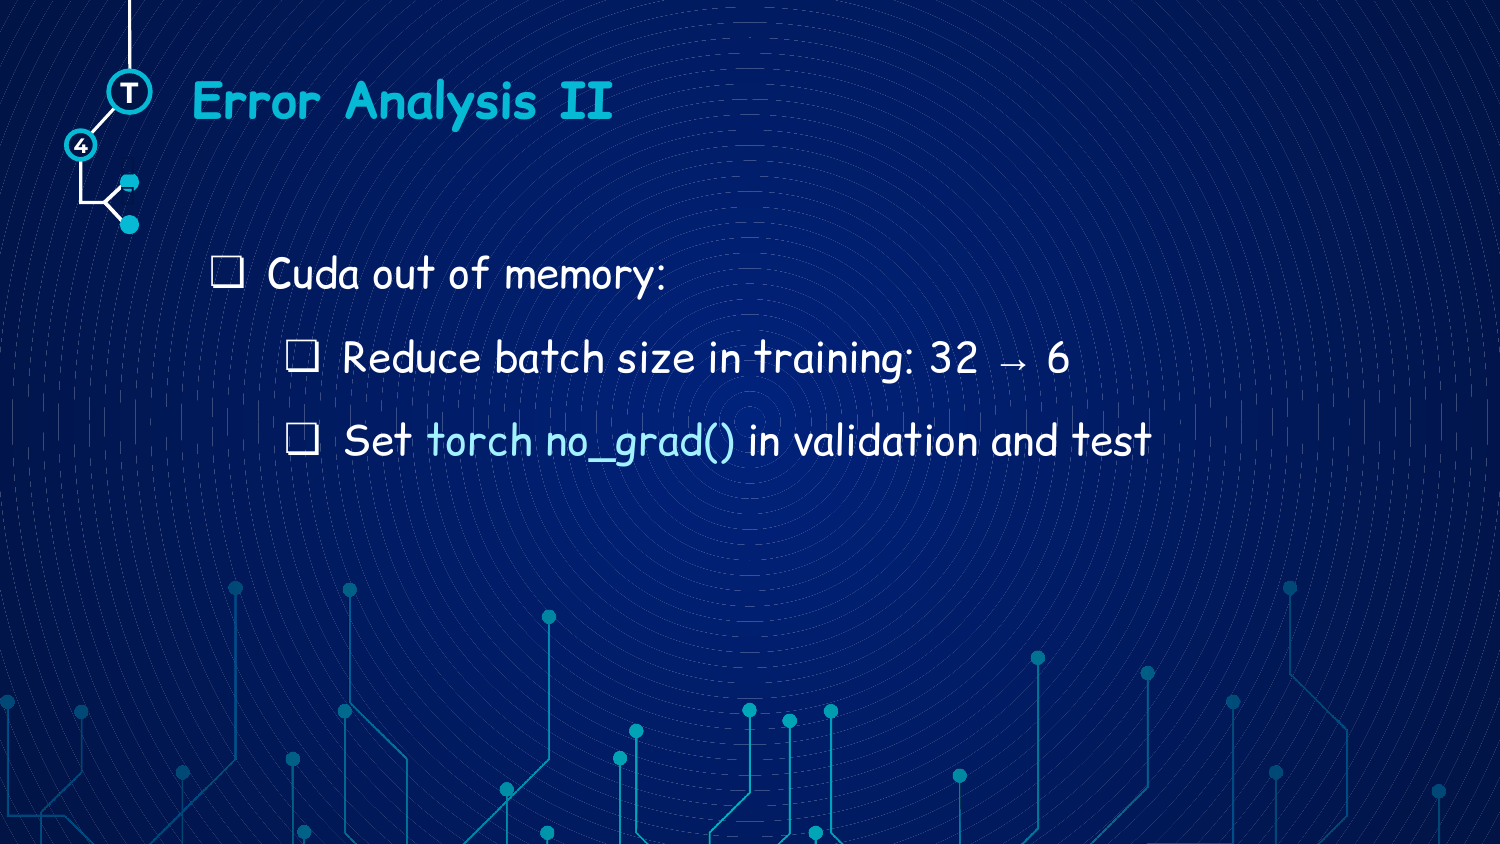

Error Analysis II
T
4
🠺

🠺
Cuda out of memory:
Reduce batch size in training: 32 → 6
Set torch no_grad() in validation and test